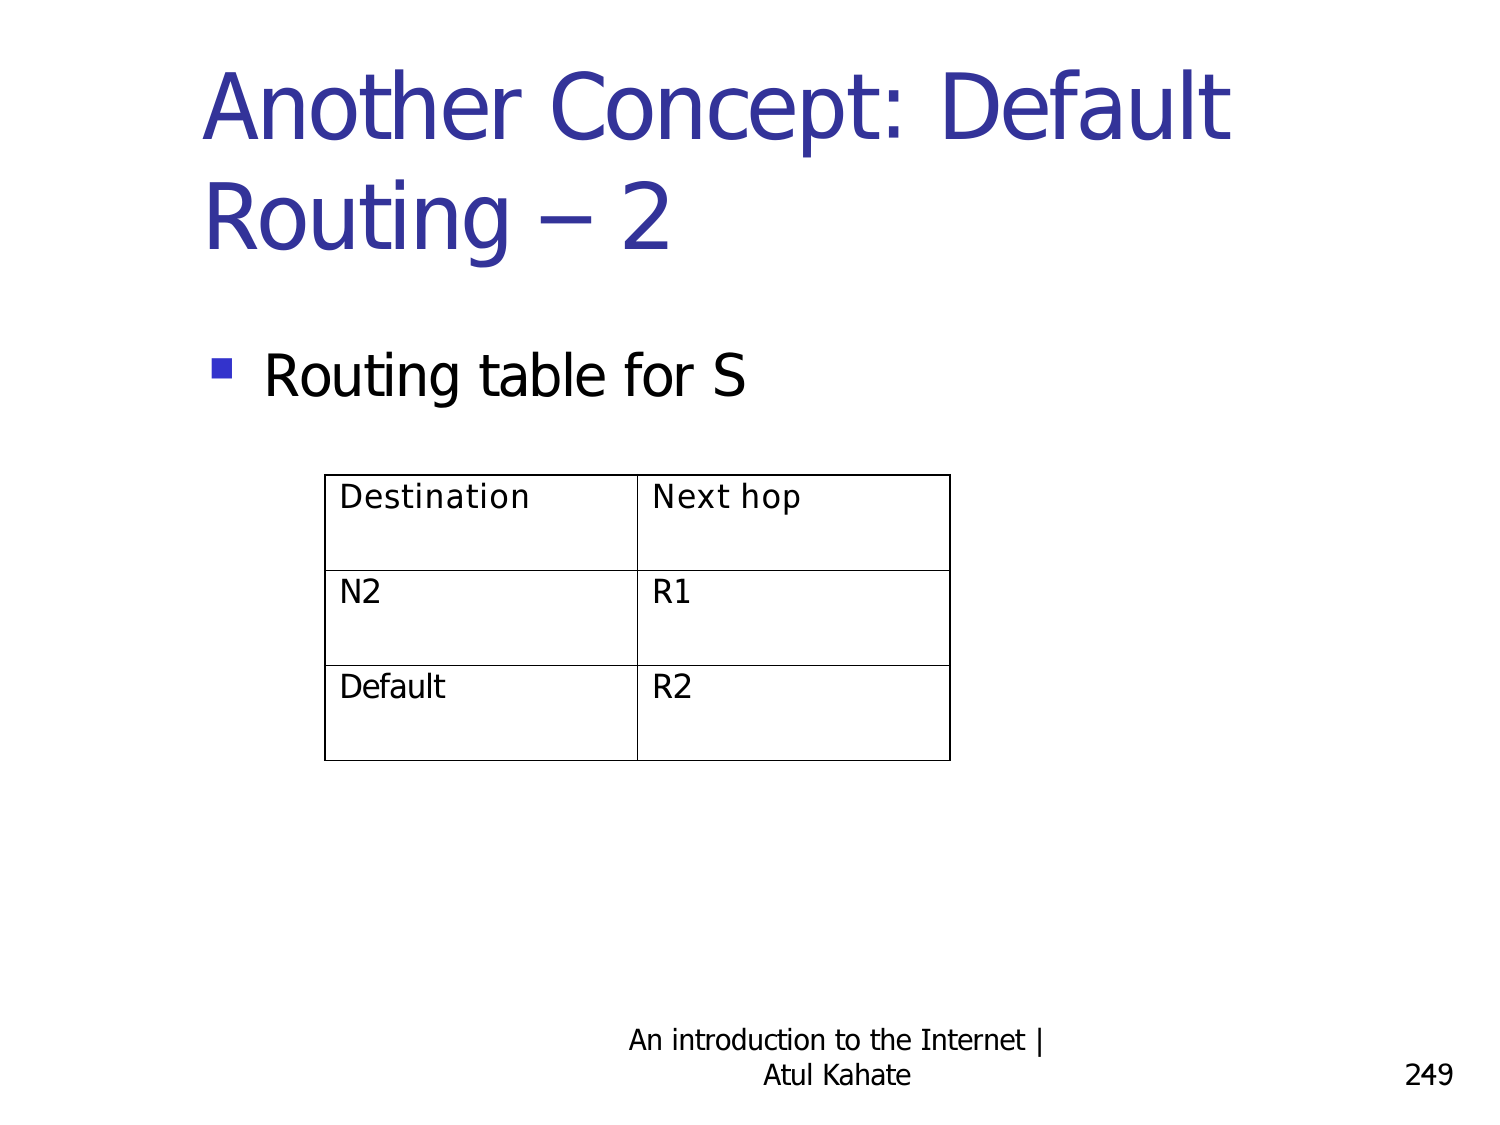

Another Concept: Default Routing – 2
Routing table for S

| Destination | Next hop |
| --- | --- |
| N2 | R1 |
| Default | R2 |
An introduction to the Internet | Atul Kahate
249